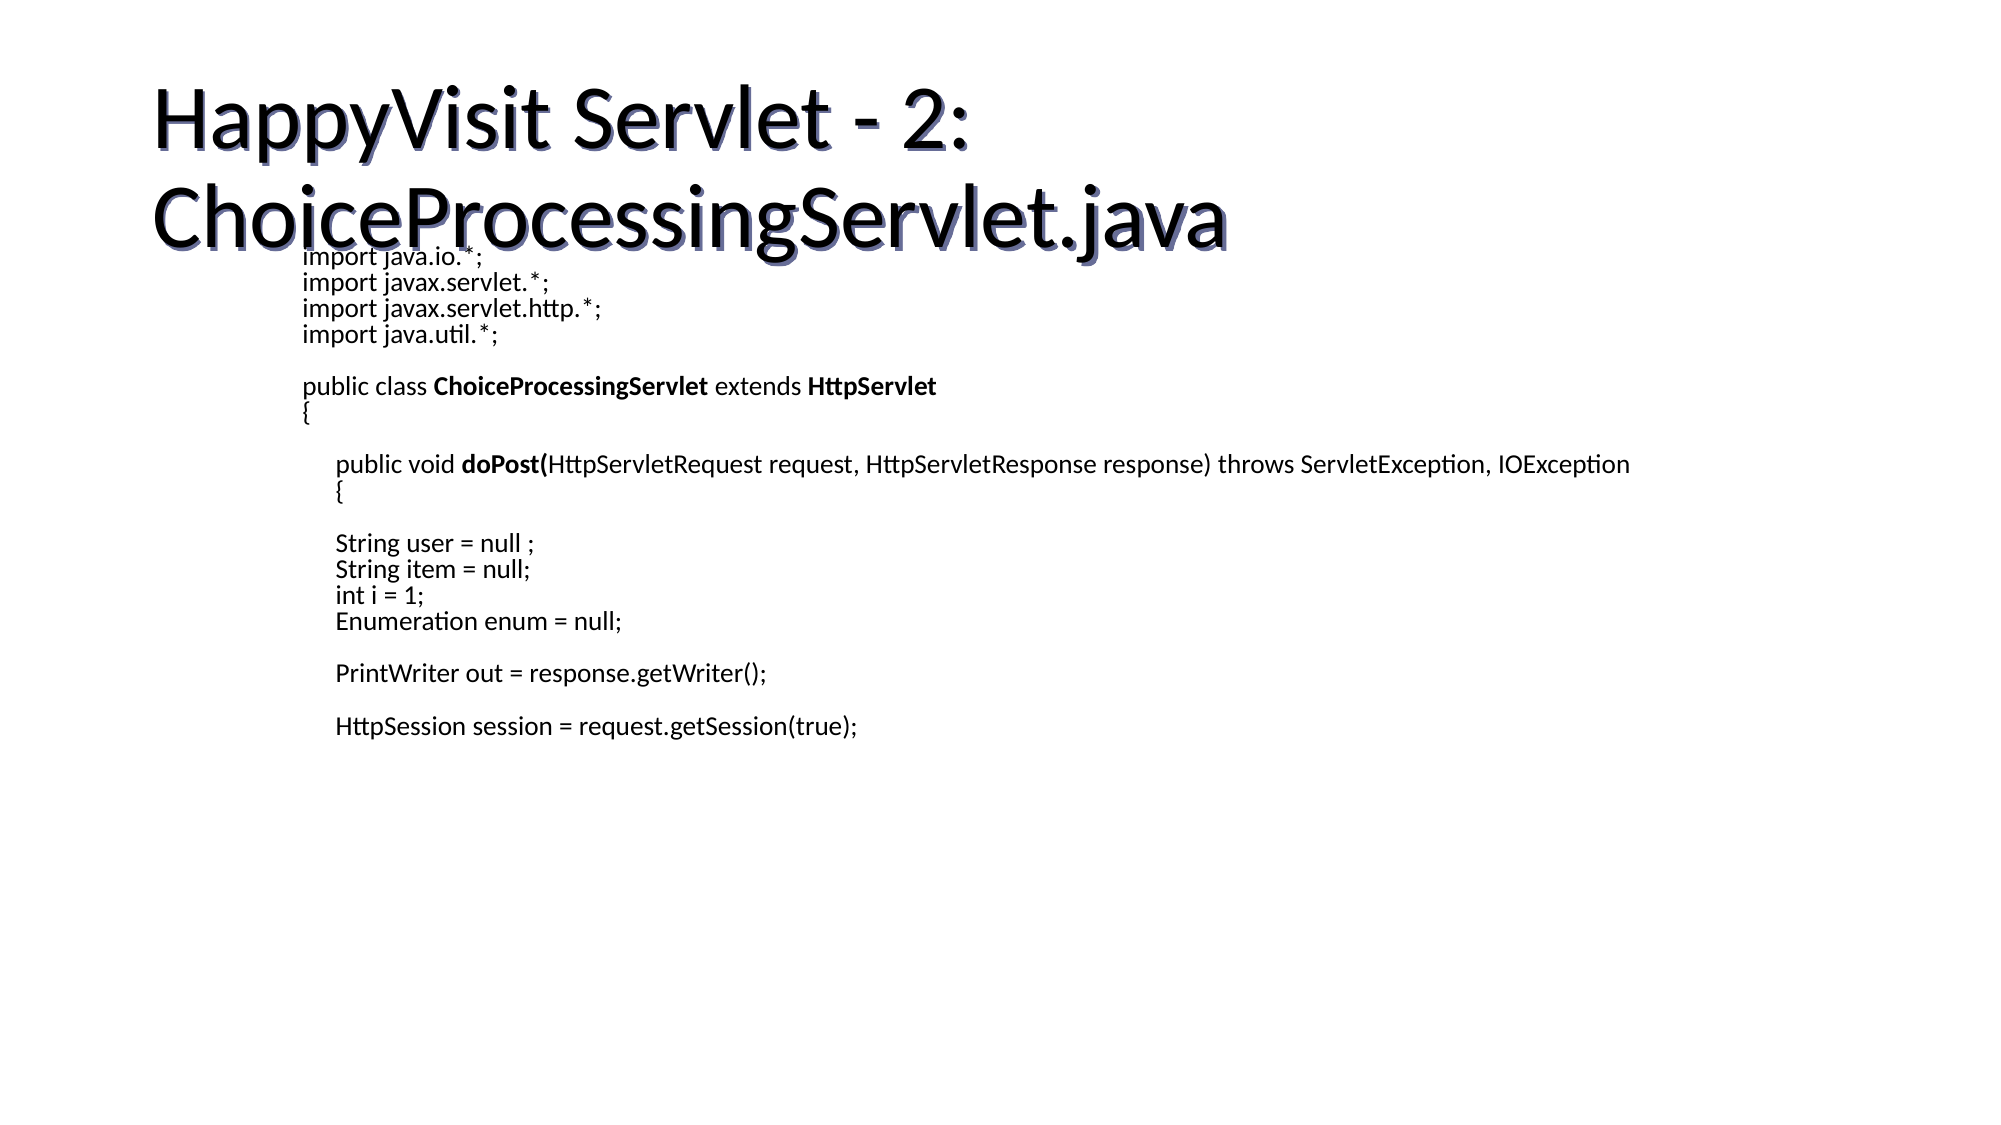

HappyVisit Servlet - 2: ChoiceProcessingServlet.java

import java.io.*;
import javax.servlet.*;
import javax.servlet.http.*;
import java.util.*;

public class ChoiceProcessingServlet extends HttpServlet
{

	public void doPost(HttpServletRequest request, HttpServletResponse response) throws ServletException, IOException
	{

		String user = null ;
  		String item = null;
		int i = 1;
		Enumeration enum = null;

		PrintWriter out = response.getWriter();

		HttpSession session = request.getSession(true);
135